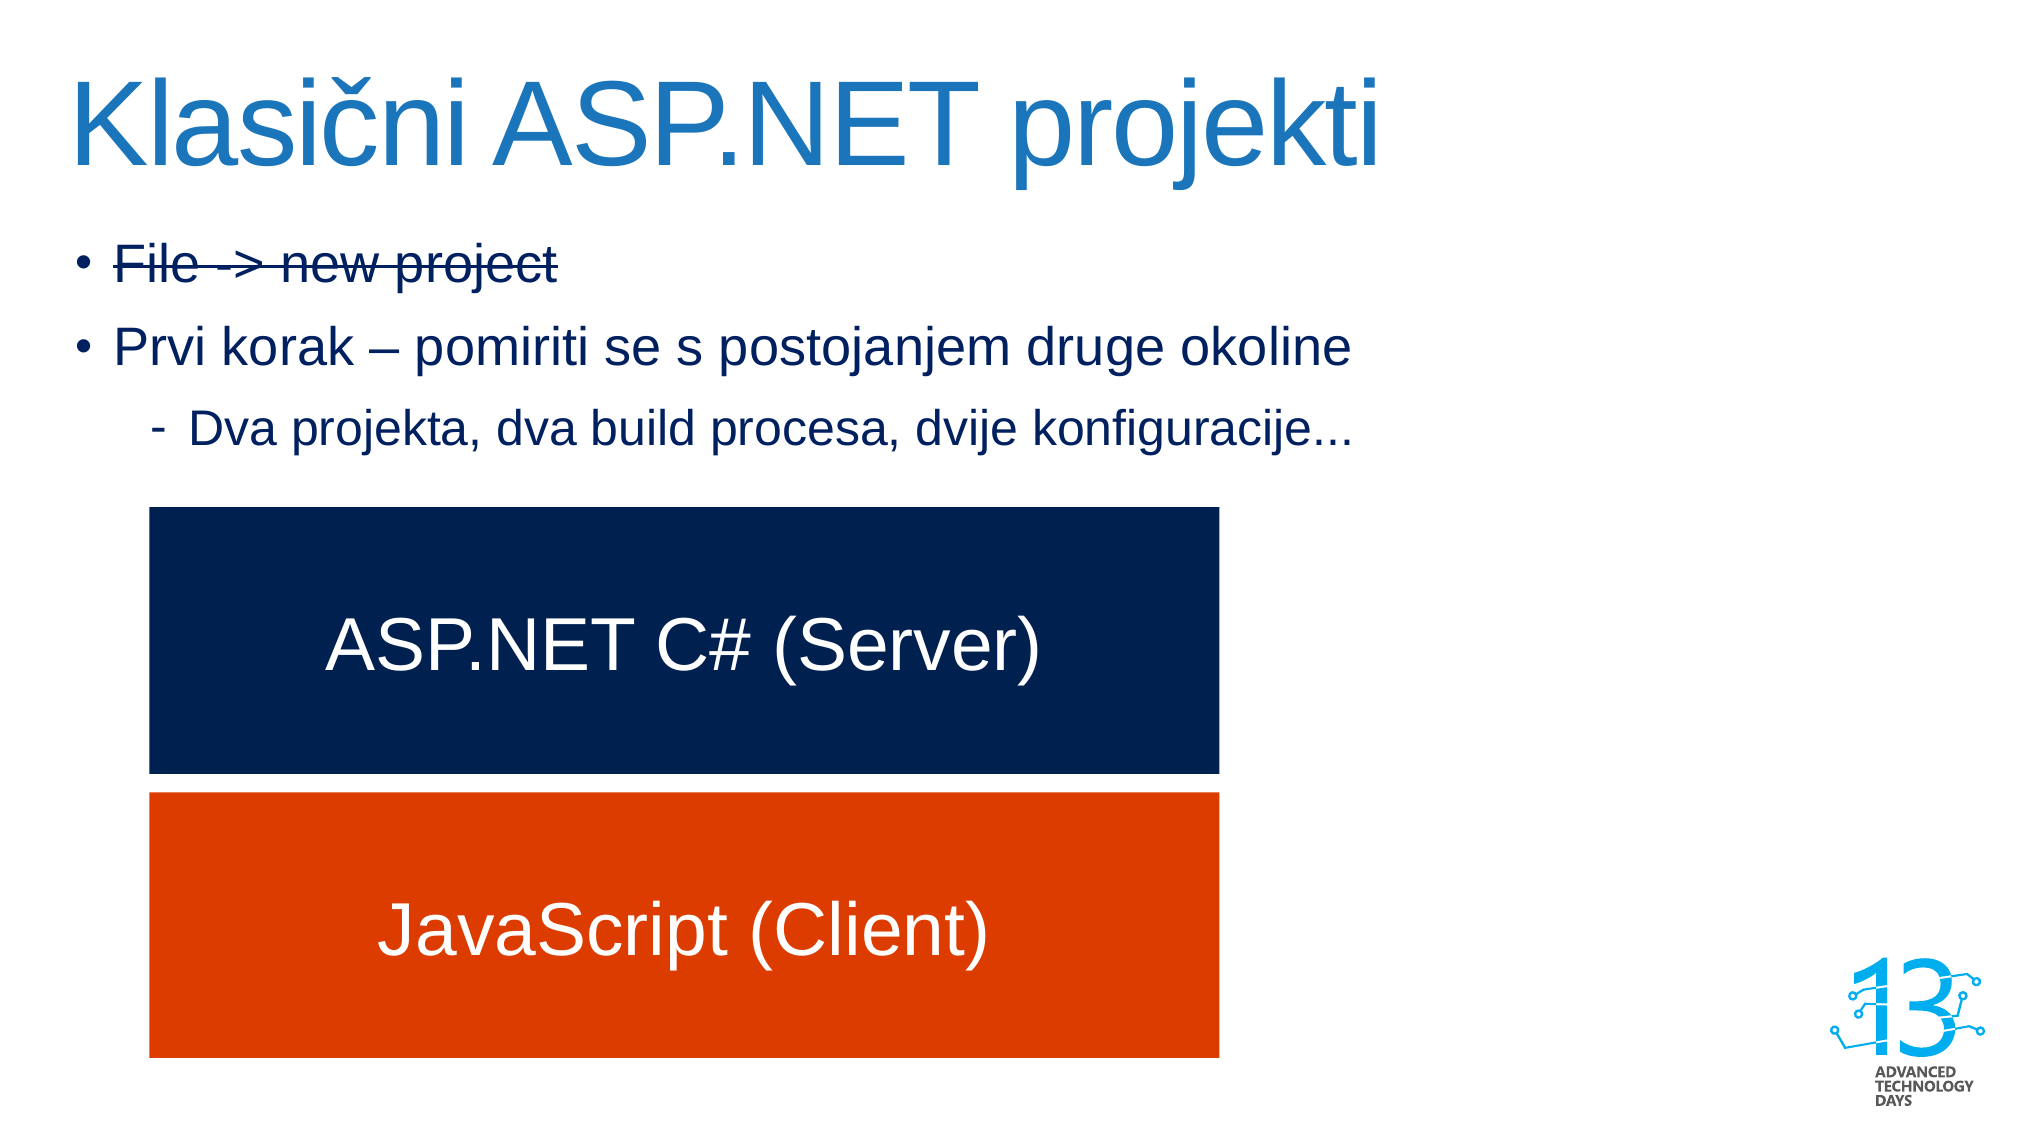

# Klasični ASP.NET projekti
File -> new project
Prvi korak – pomiriti se s postojanjem druge okoline
Dva projekta, dva build procesa, dvije konfiguracije...

ASP.NET C# (Server)

JavaScript (Client)